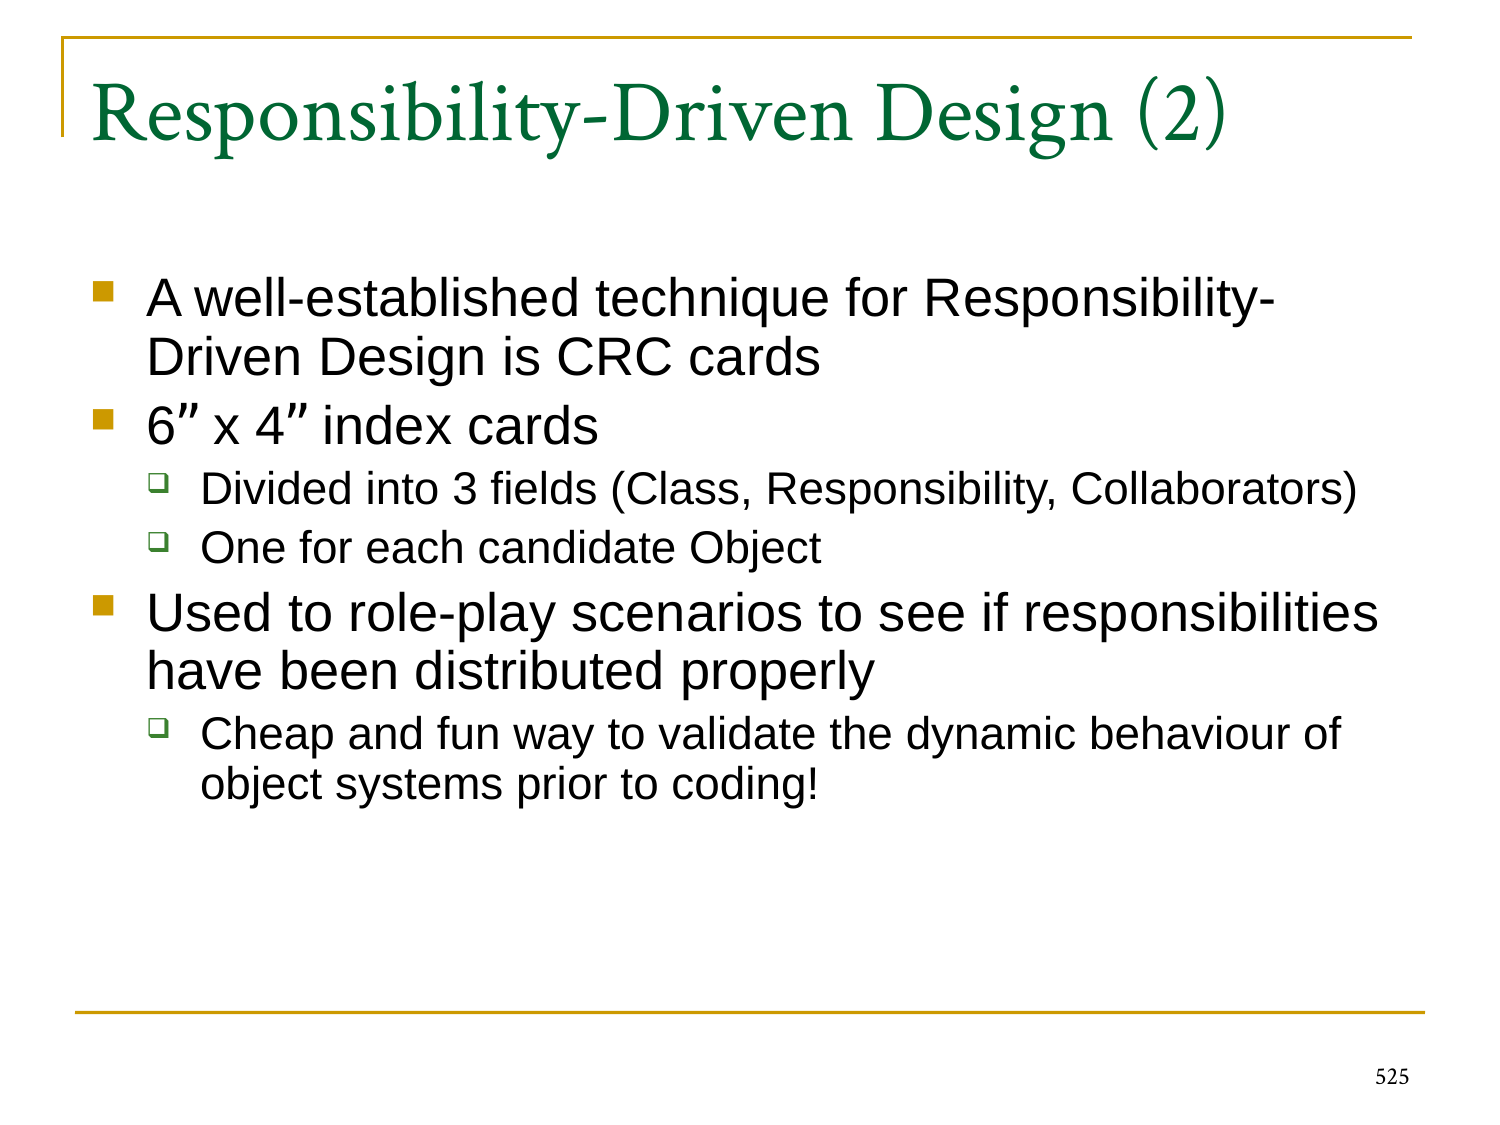

# Responsibility-Driven Design (2)
A well-established technique for Responsibility-Driven Design is CRC cards
6” x 4” index cards
Divided into 3 fields (Class, Responsibility, Collaborators)
One for each candidate Object
Used to role-play scenarios to see if responsibilities have been distributed properly
Cheap and fun way to validate the dynamic behaviour of object systems prior to coding!
525